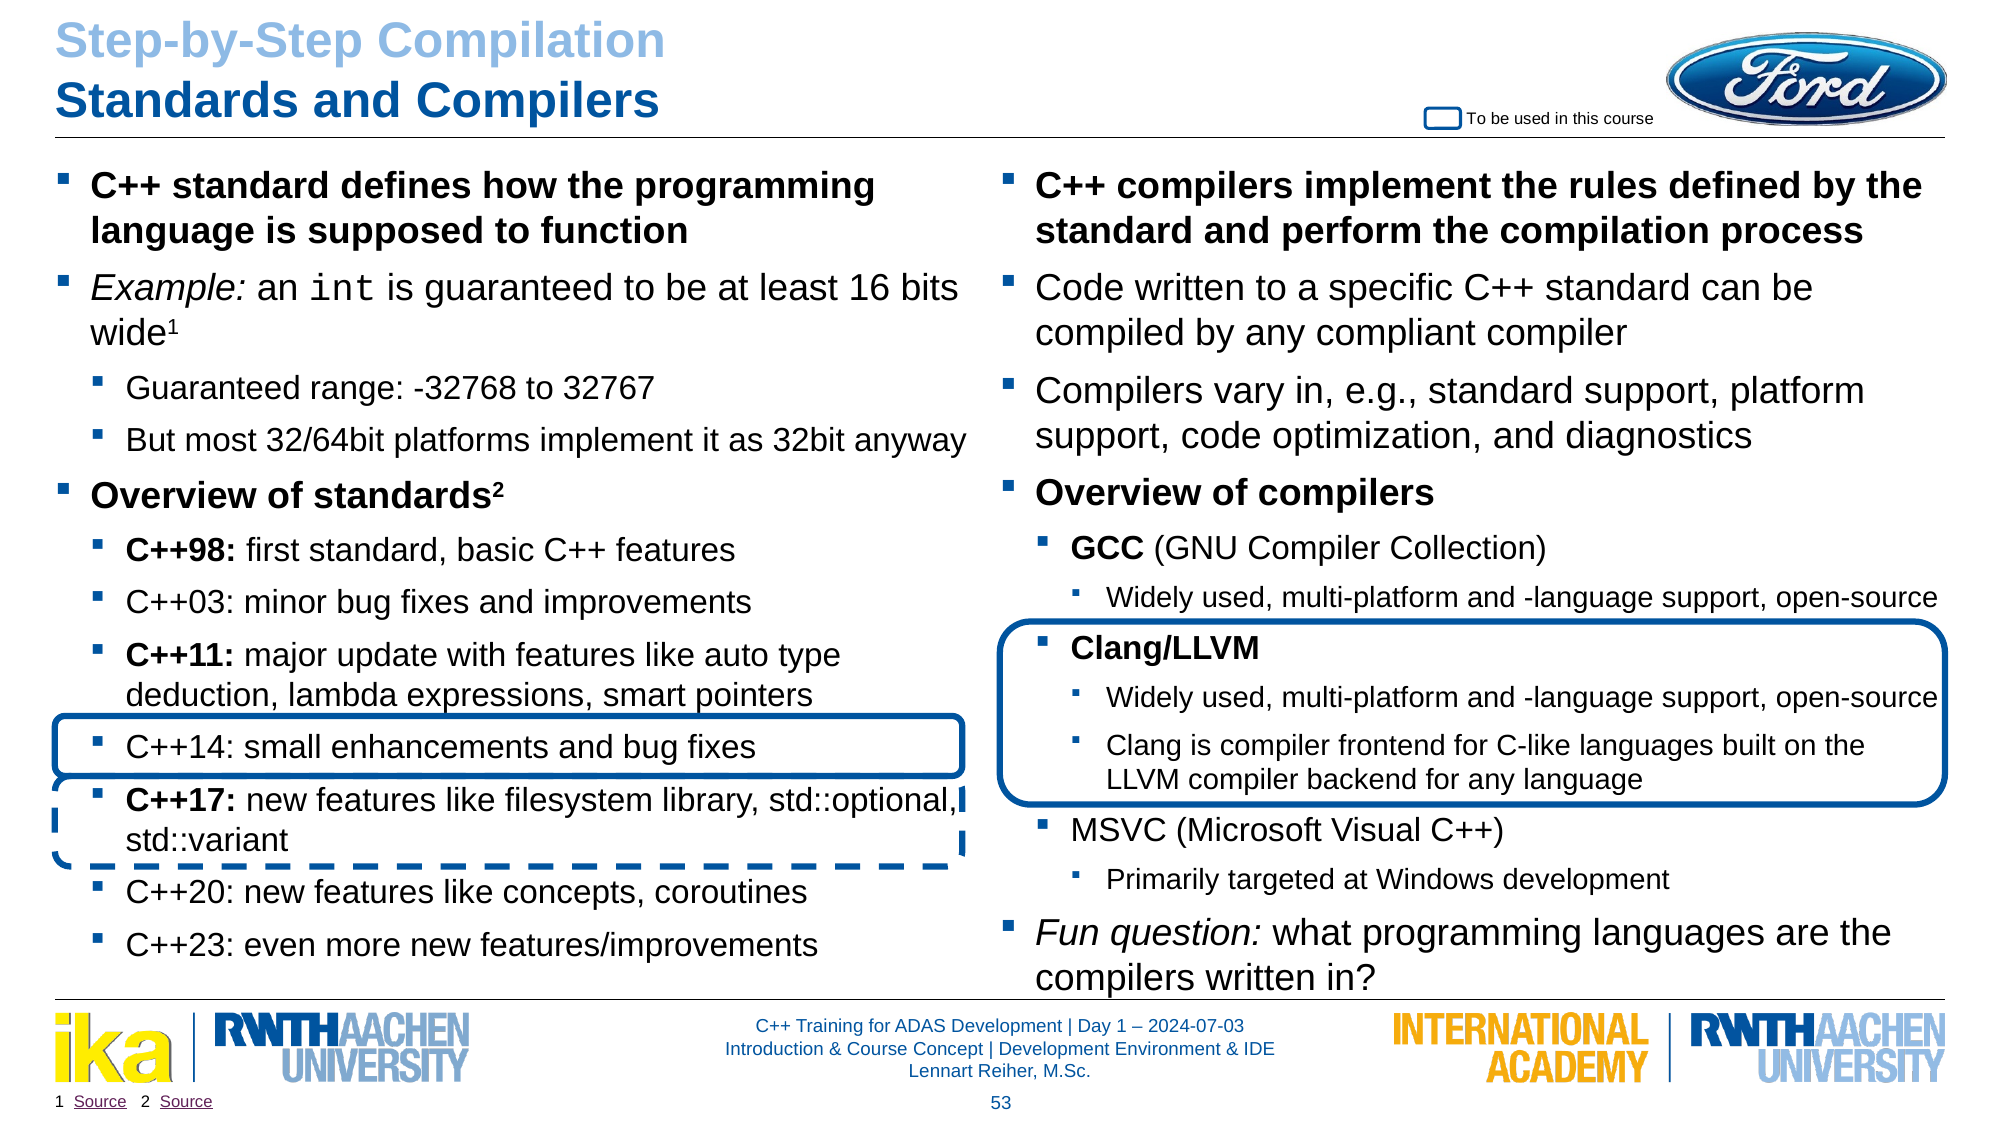

Step-by-Step Compilation
Standards and Compilers

To be used in this course
C++ standard defines how the programming language is supposed to function
Example: an int is guaranteed to be at least 16 bits wide1
Guaranteed range: -32768 to 32767
But most 32/64bit platforms implement it as 32bit anyway
Overview of standards2
C++98: first standard, basic C++ features
C++03: minor bug fixes and improvements
C++11: major update with features like auto type deduction, lambda expressions, smart pointers
C++14: small enhancements and bug fixes
C++17: new features like filesystem library, std::optional, std::variant
C++20: new features like concepts, coroutines
C++23: even more new features/improvements
C++ compilers implement the rules defined by the standard and perform the compilation process
Code written to a specific C++ standard can be compiled by any compliant compiler
Compilers vary in, e.g., standard support, platform support, code optimization, and diagnostics
Overview of compilers
GCC (GNU Compiler Collection)
Widely used, multi-platform and -language support, open-source
Clang/LLVM
Widely used, multi-platform and -language support, open-source
Clang is compiler frontend for C-like languages built on the LLVM compiler backend for any language
MSVC (Microsoft Visual C++)
Primarily targeted at Windows development
Fun question: what programming languages are the compilers written in?

53
1  Source   2  Source